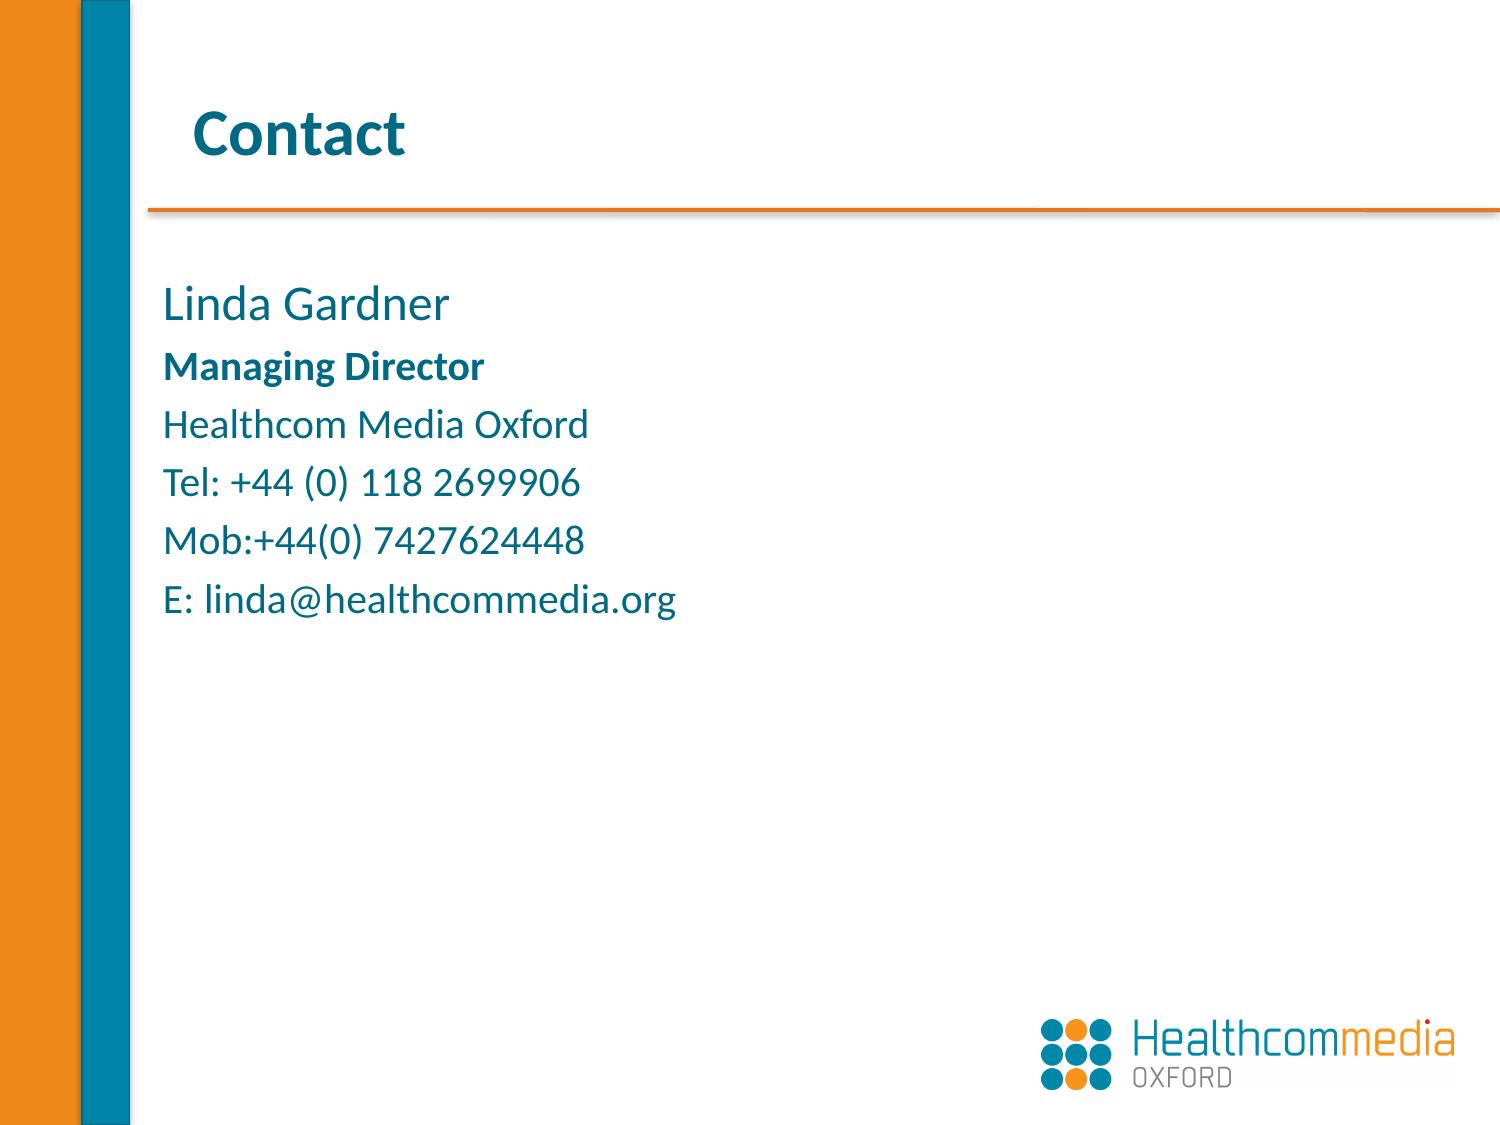

# Contact
Linda Gardner
Managing Director
Healthcom Media Oxford
Tel: +44 (0) 118 2699906
Mob:+44(0) 7427624448
E: linda@healthcommedia.org